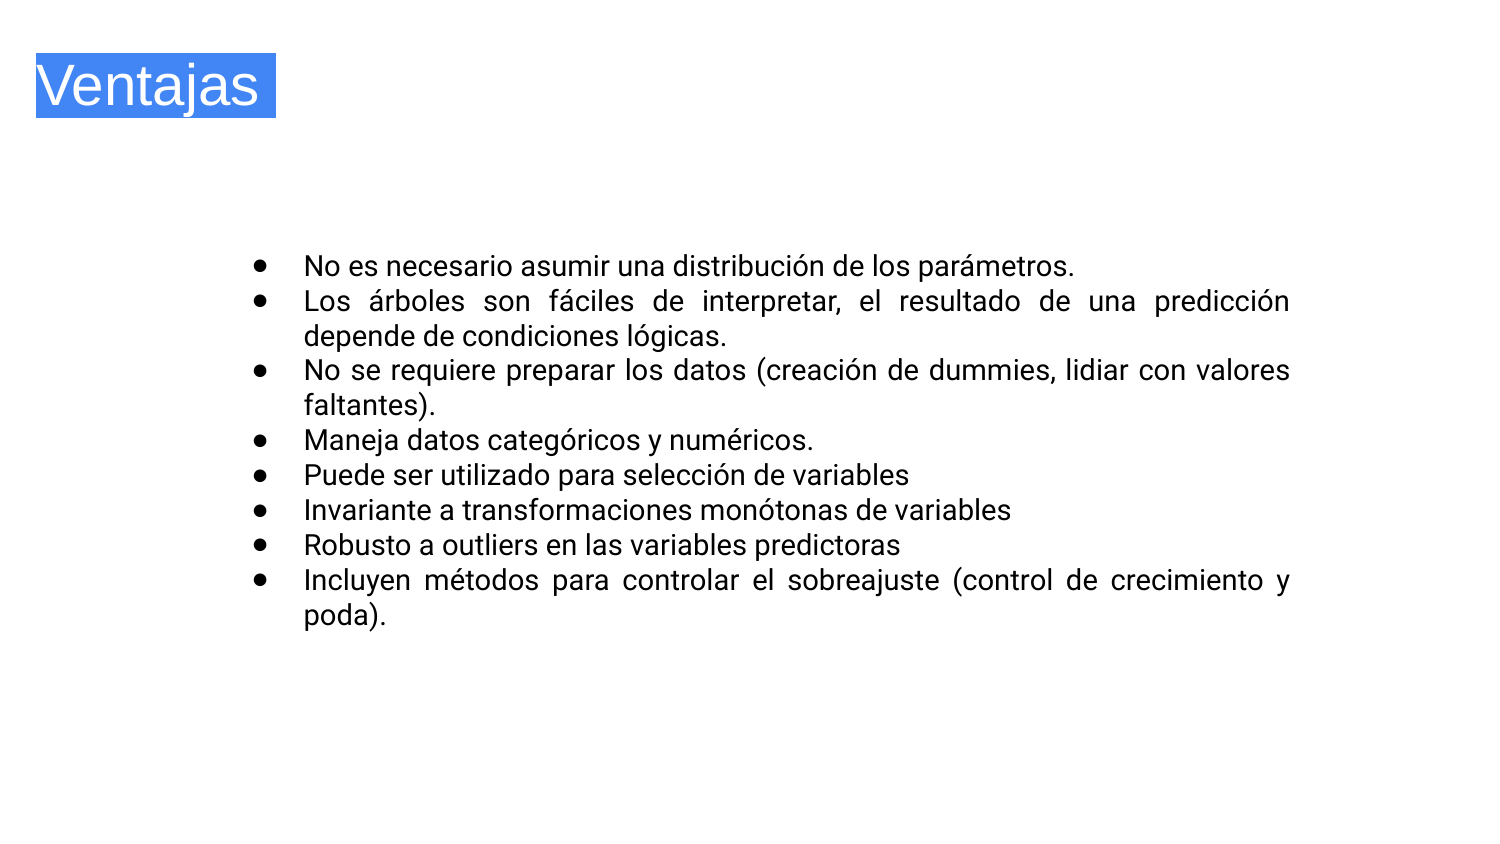

# Ventajas
No es necesario asumir una distribución de los parámetros.
Los árboles son fáciles de interpretar, el resultado de una predicción depende de condiciones lógicas.
No se requiere preparar los datos (creación de dummies, lidiar con valores faltantes).
Maneja datos categóricos y numéricos.
Puede ser utilizado para selección de variables
Invariante a transformaciones monótonas de variables
Robusto a outliers en las variables predictoras
Incluyen métodos para controlar el sobreajuste (control de crecimiento y poda).